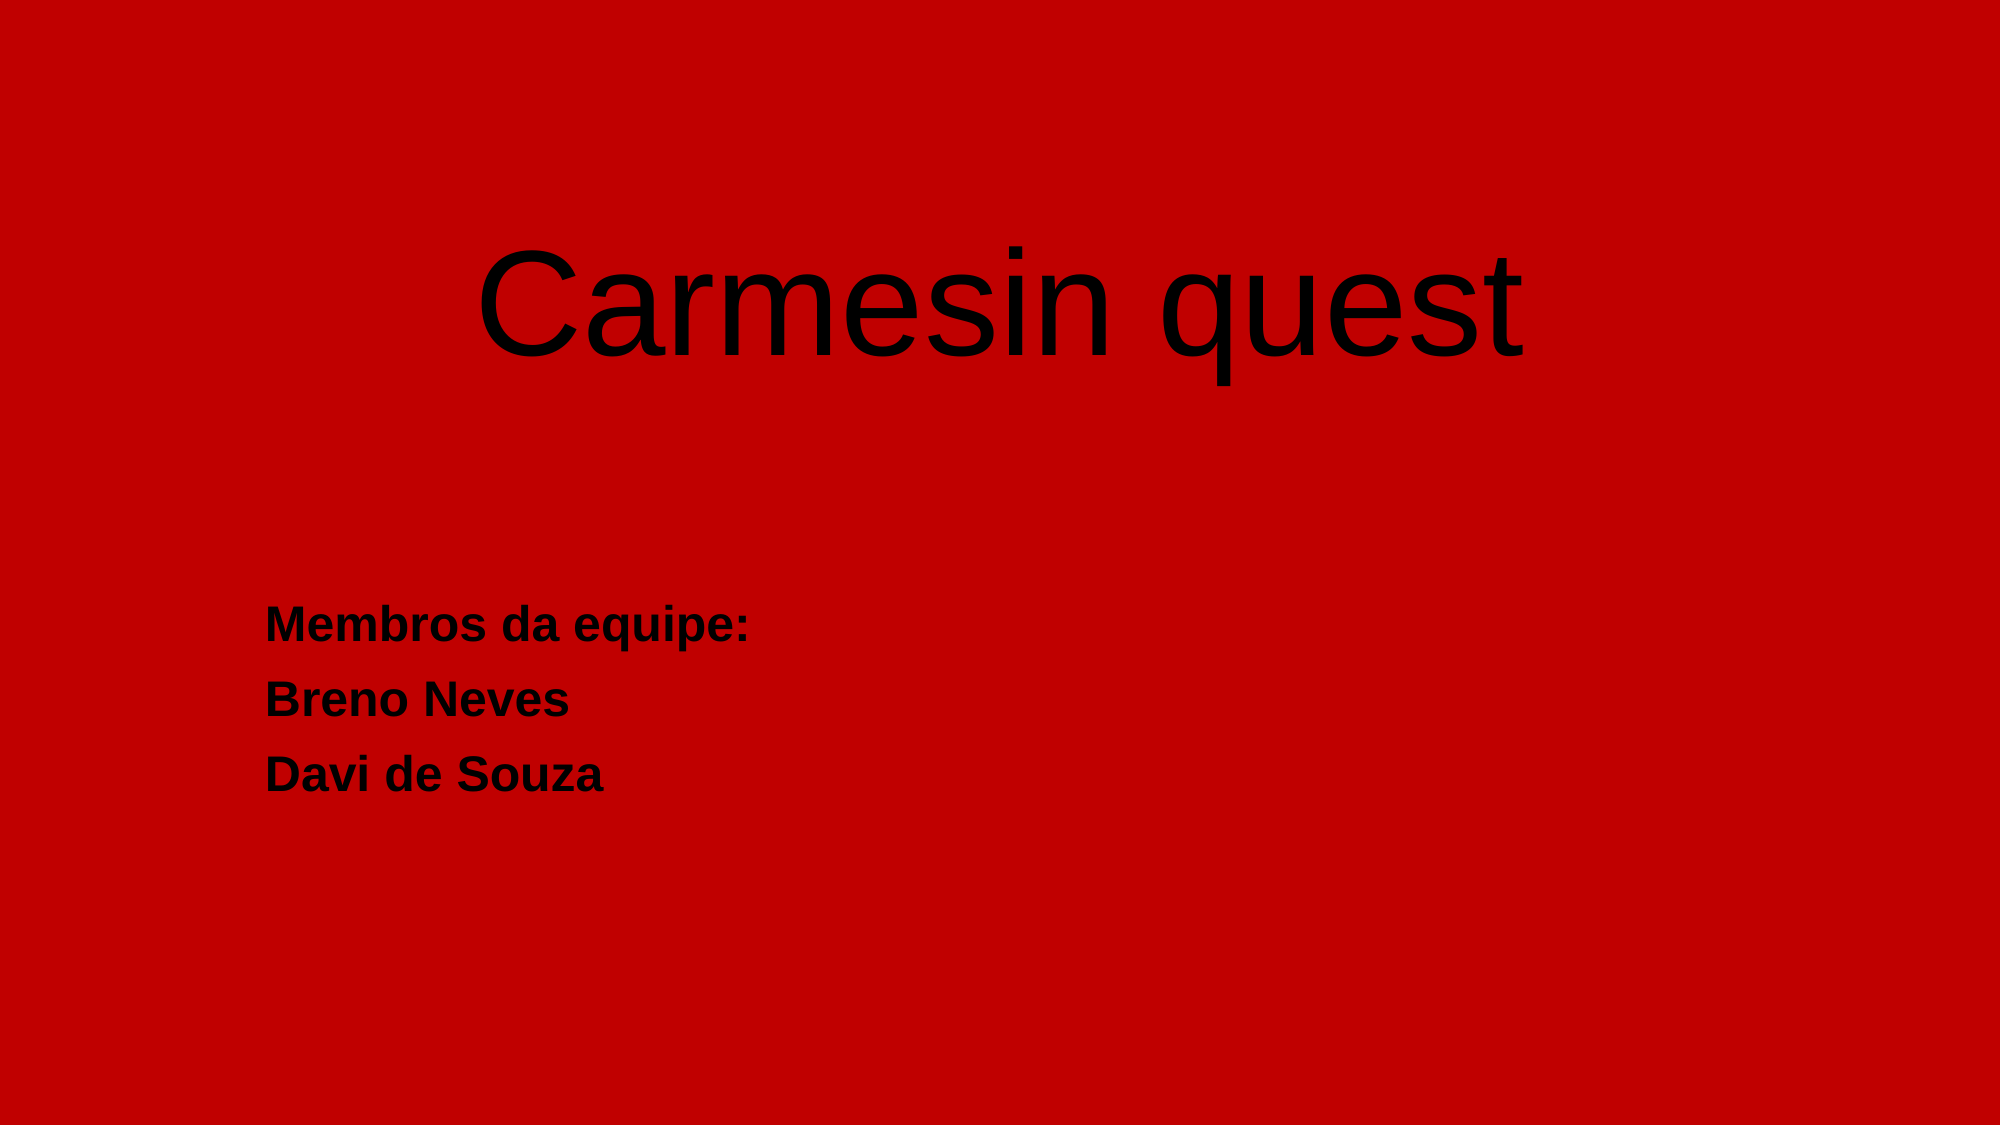

# Carmesin quest
Membros da equipe:
Breno Neves
Davi de Souza